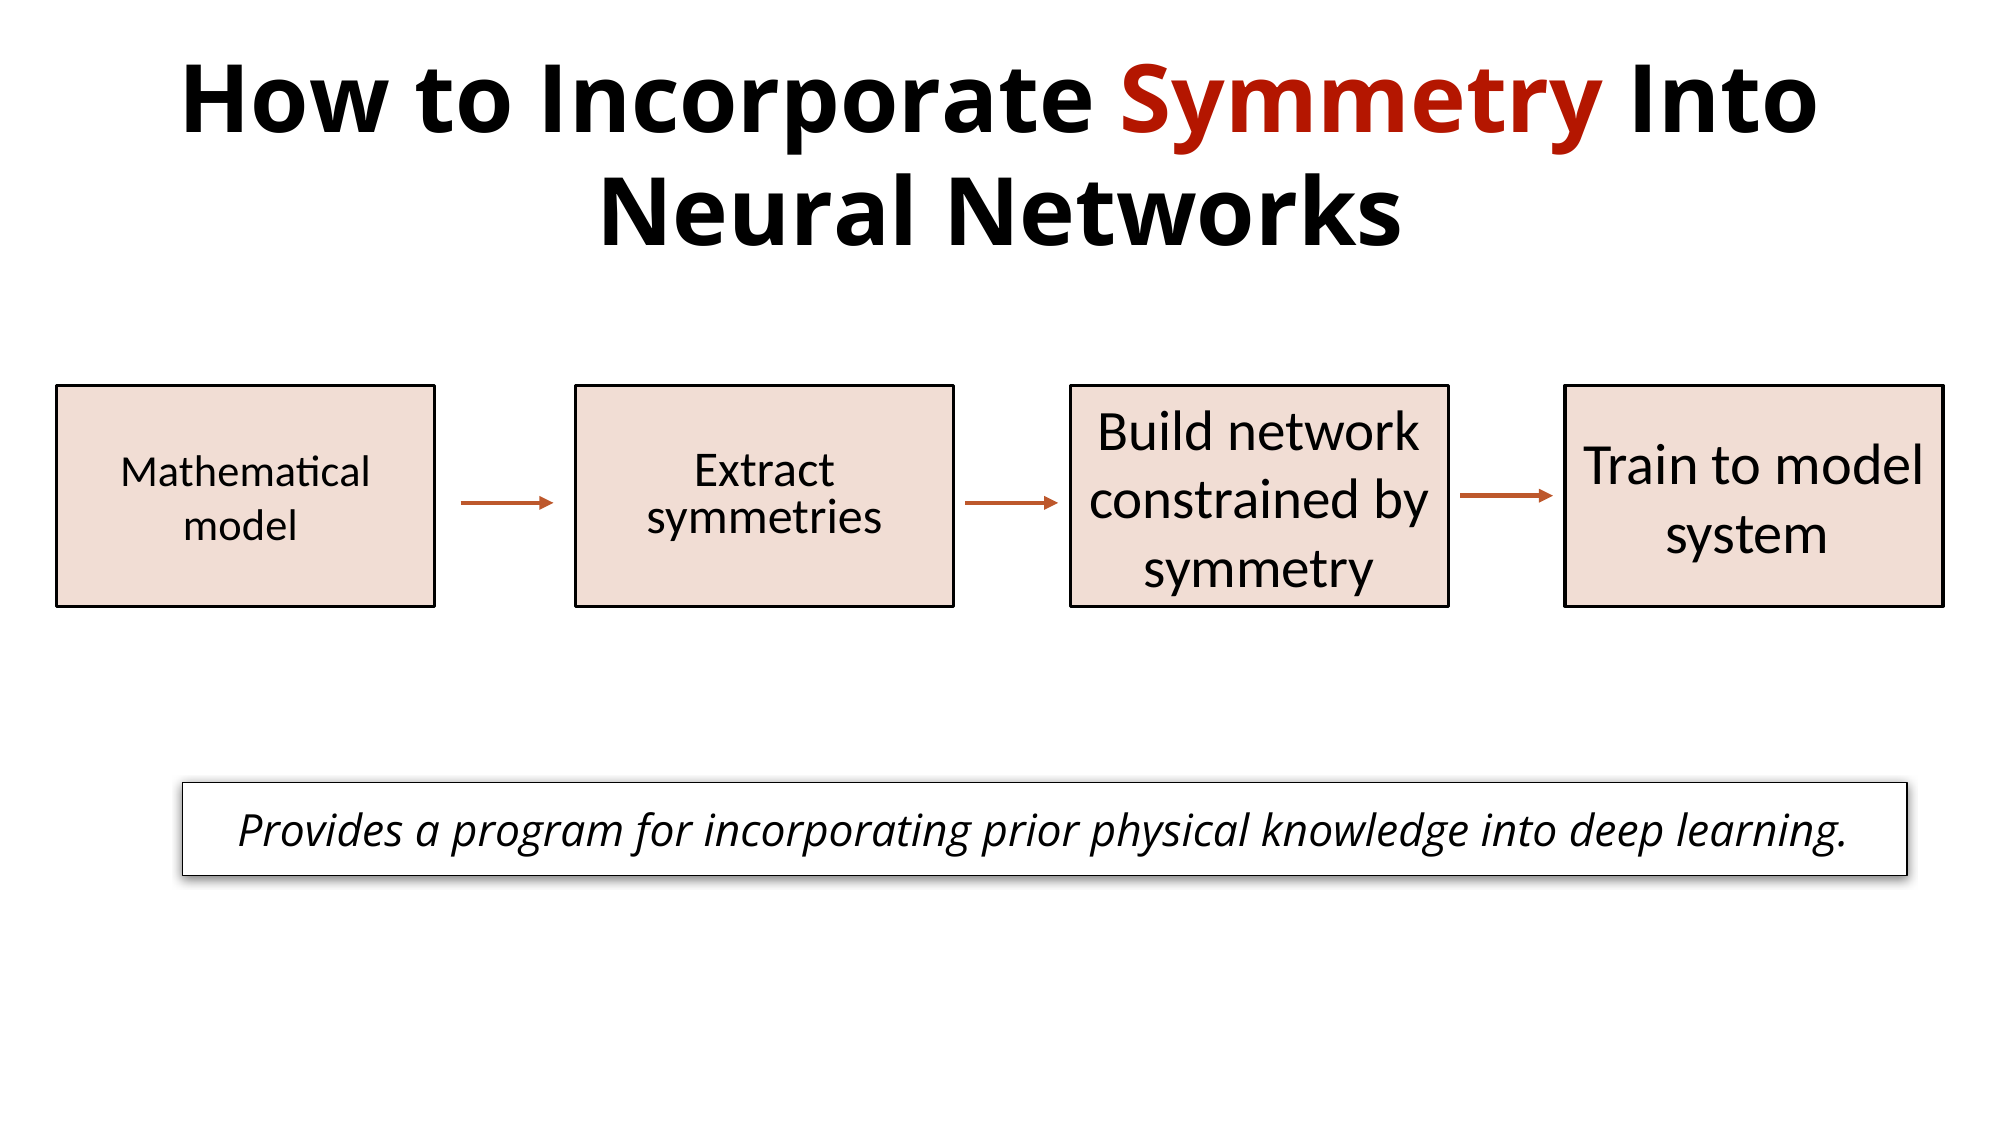

# How to Incorporate Symmetry Into Neural Networks
Mathematical model
Extract symmetries
Build network constrained by symmetry
Train to model system
Provides a program for incorporating prior physical knowledge into deep learning.